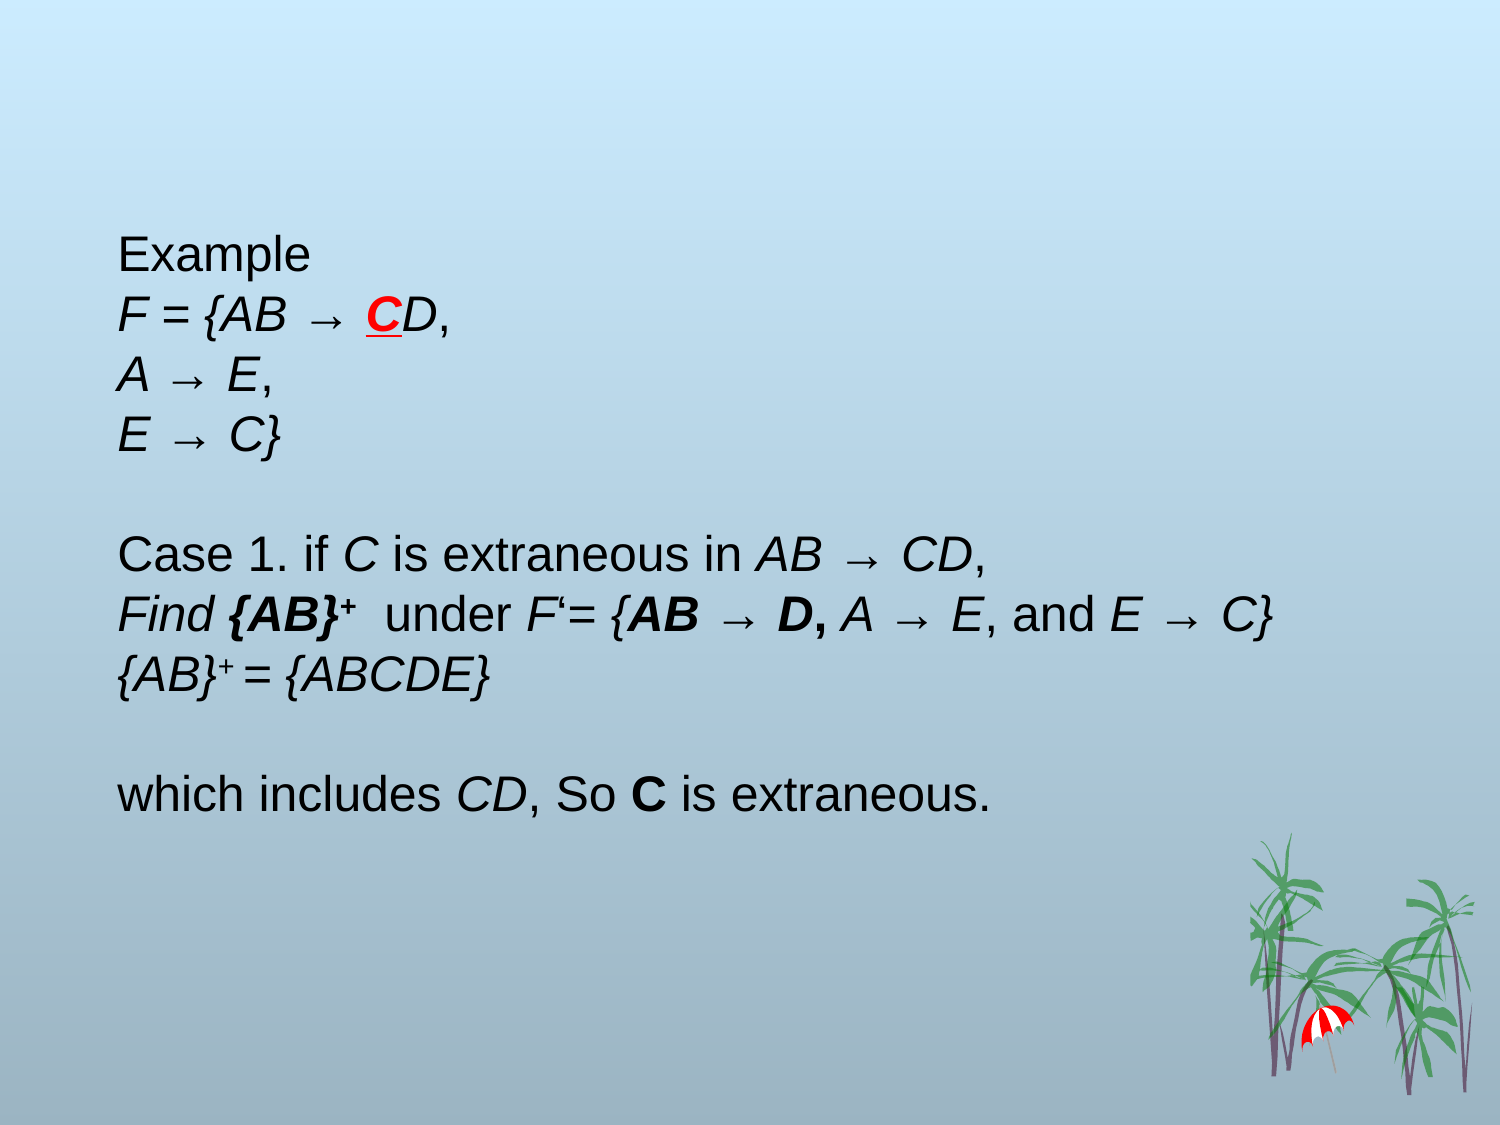

Example
F = {AB → CD,
A → E,
E → C}

Case 1. if C is extraneous in AB → CD,
Find {AB}+  under F‘= {AB → D, A → E, and E → C}
{AB}+ = {ABCDE}

which includes CD, So C is extraneous.